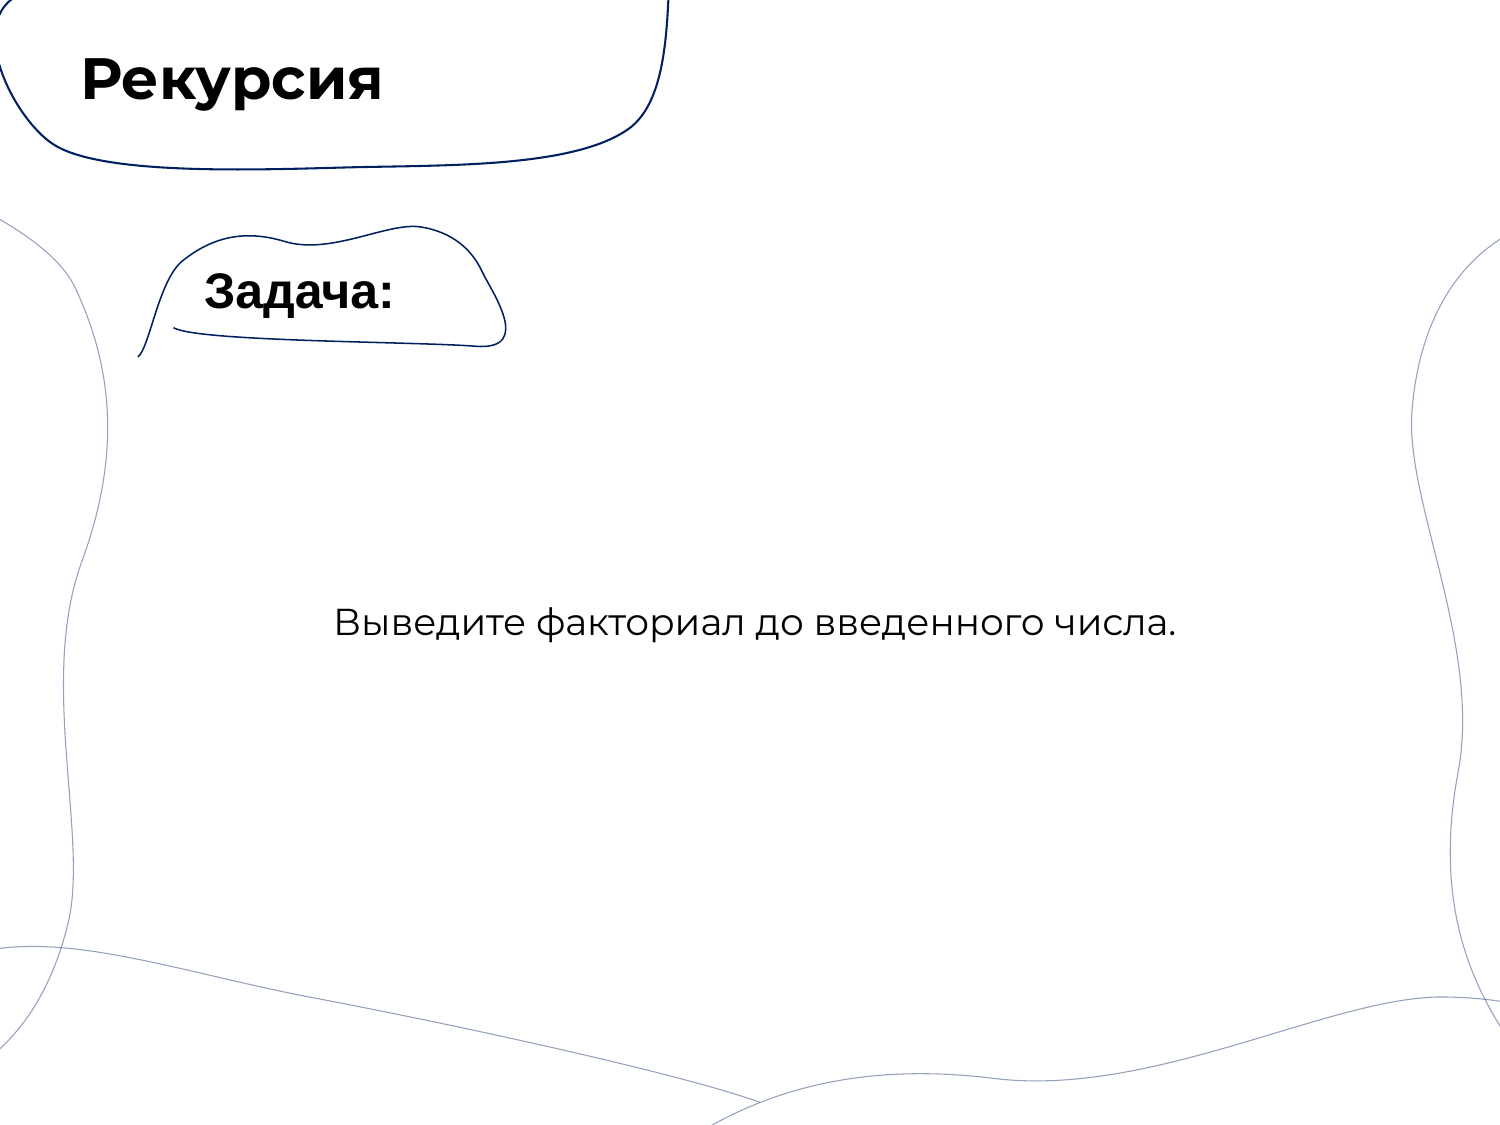

# Рекурсия

Задача:

	Выведите факториал до введенного числа.